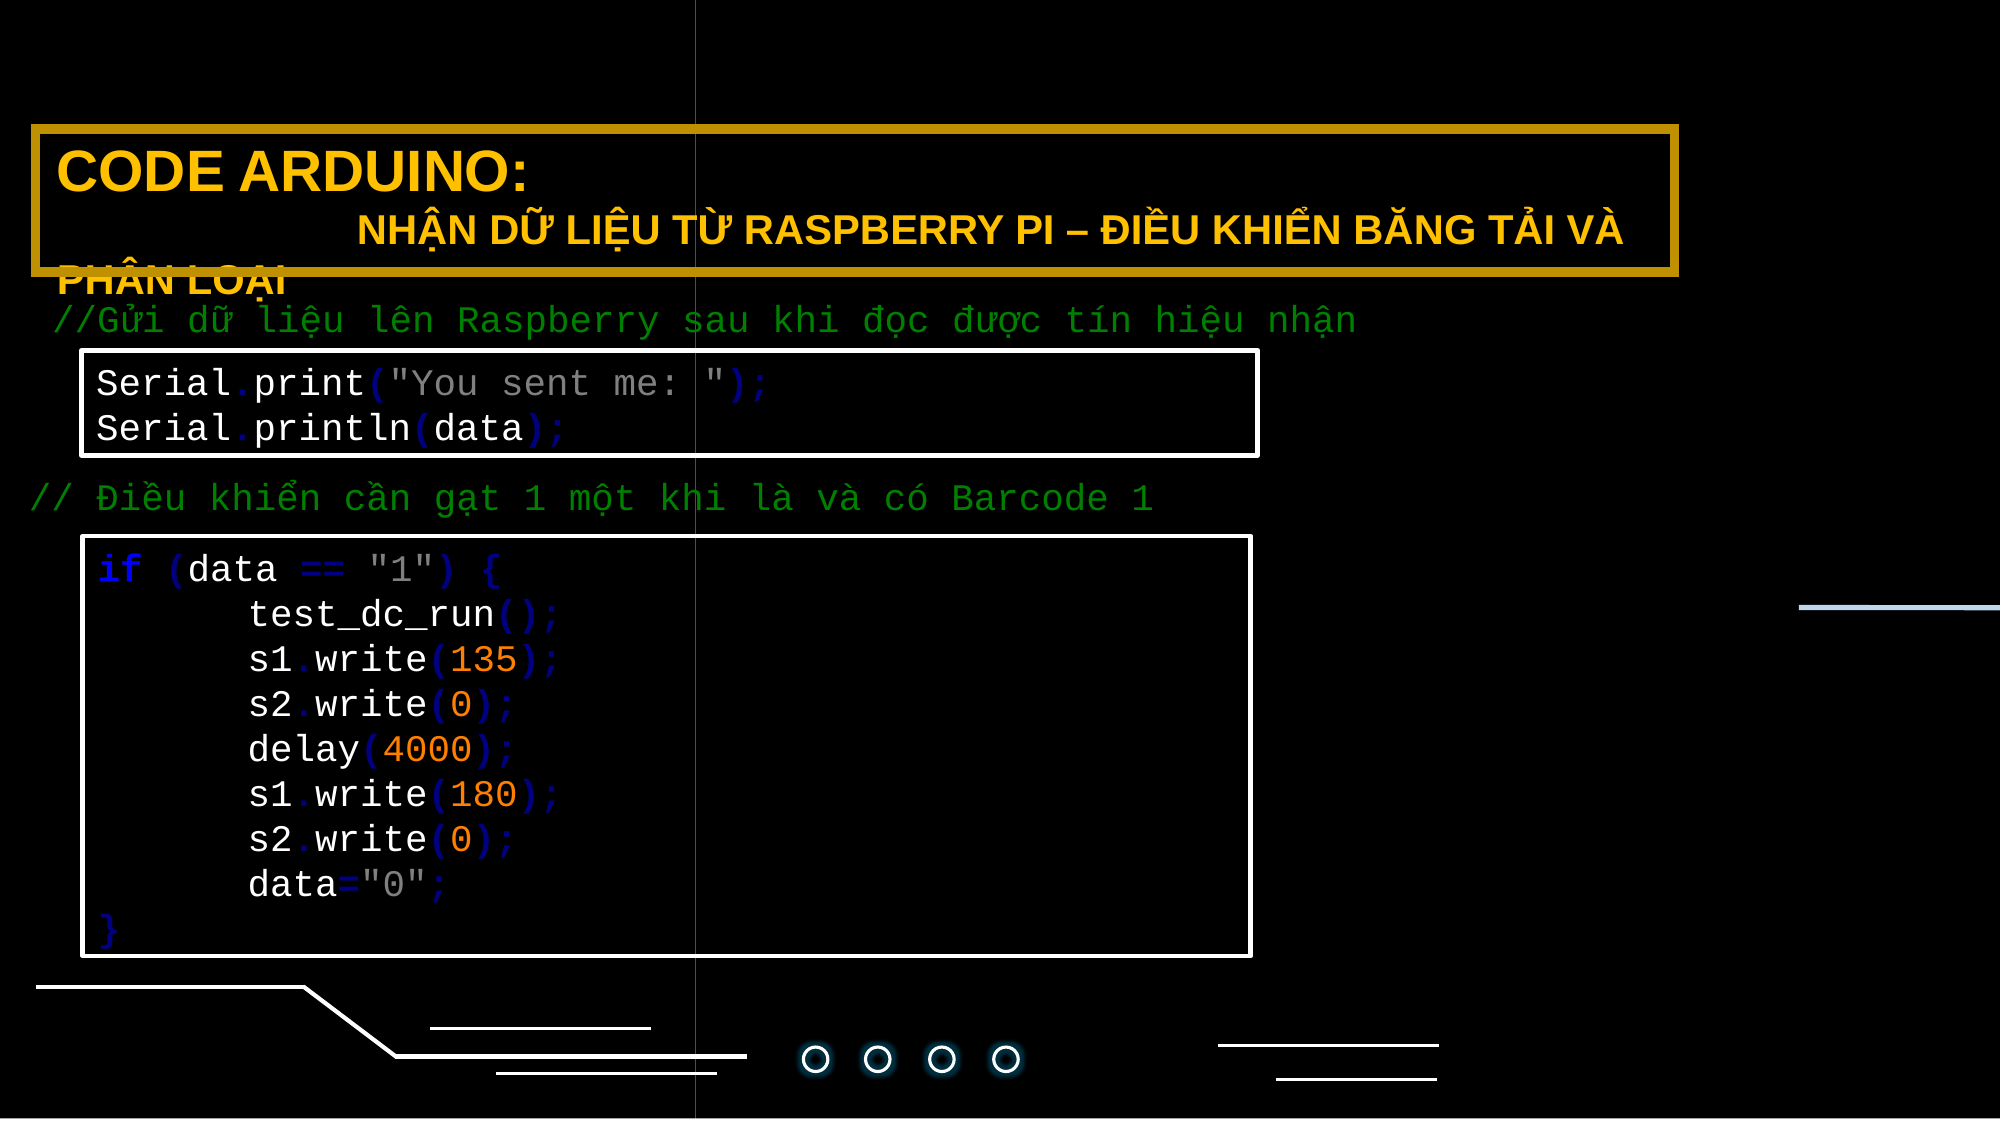

CODE ARDUINO:
		NHẬN DỮ LIỆU TỪ RASPBERRY PI – ĐIỀU KHIỂN BĂNG TẢI VÀ PHÂN LOẠI

//Gửi dữ liệu lên Raspberry sau khi đọc được tín hiệu nhận
Serial.print("You sent me: ");
Serial.println(data);
// Điều khiển cần gạt 1 một khi là và có Barcode 1
if (data == "1") {
	test_dc_run();
	s1.write(135);
	s2.write(0);
	delay(4000);
	s1.write(180);
	s2.write(0);
	data="0";
}